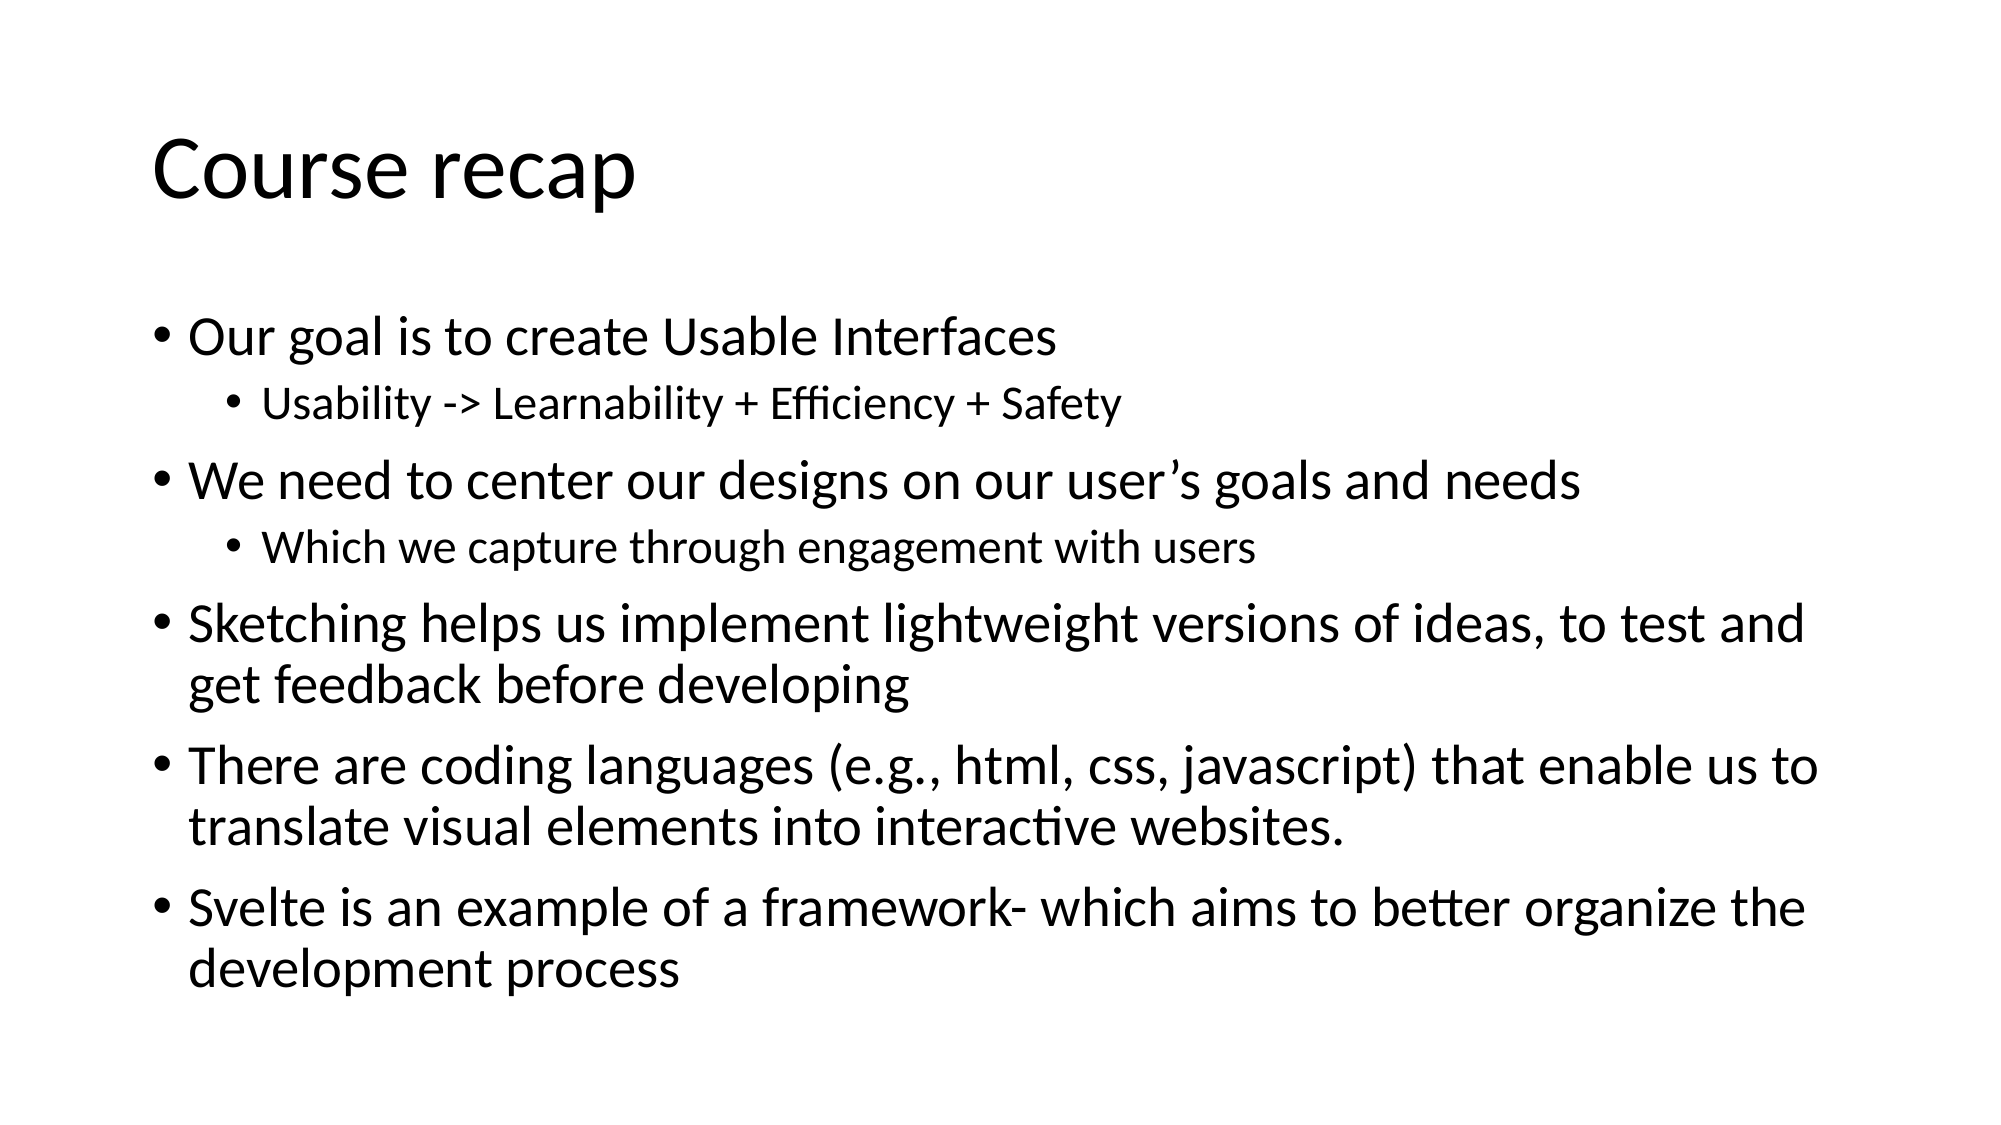

# Course recap
Our goal is to create Usable Interfaces
Usability -> Learnability + Efficiency + Safety
We need to center our designs on our user’s goals and needs
Which we capture through engagement with users
Sketching helps us implement lightweight versions of ideas, to test and get feedback before developing
There are coding languages (e.g., html, css, javascript) that enable us to translate visual elements into interactive websites.
Svelte is an example of a framework- which aims to better organize the development process